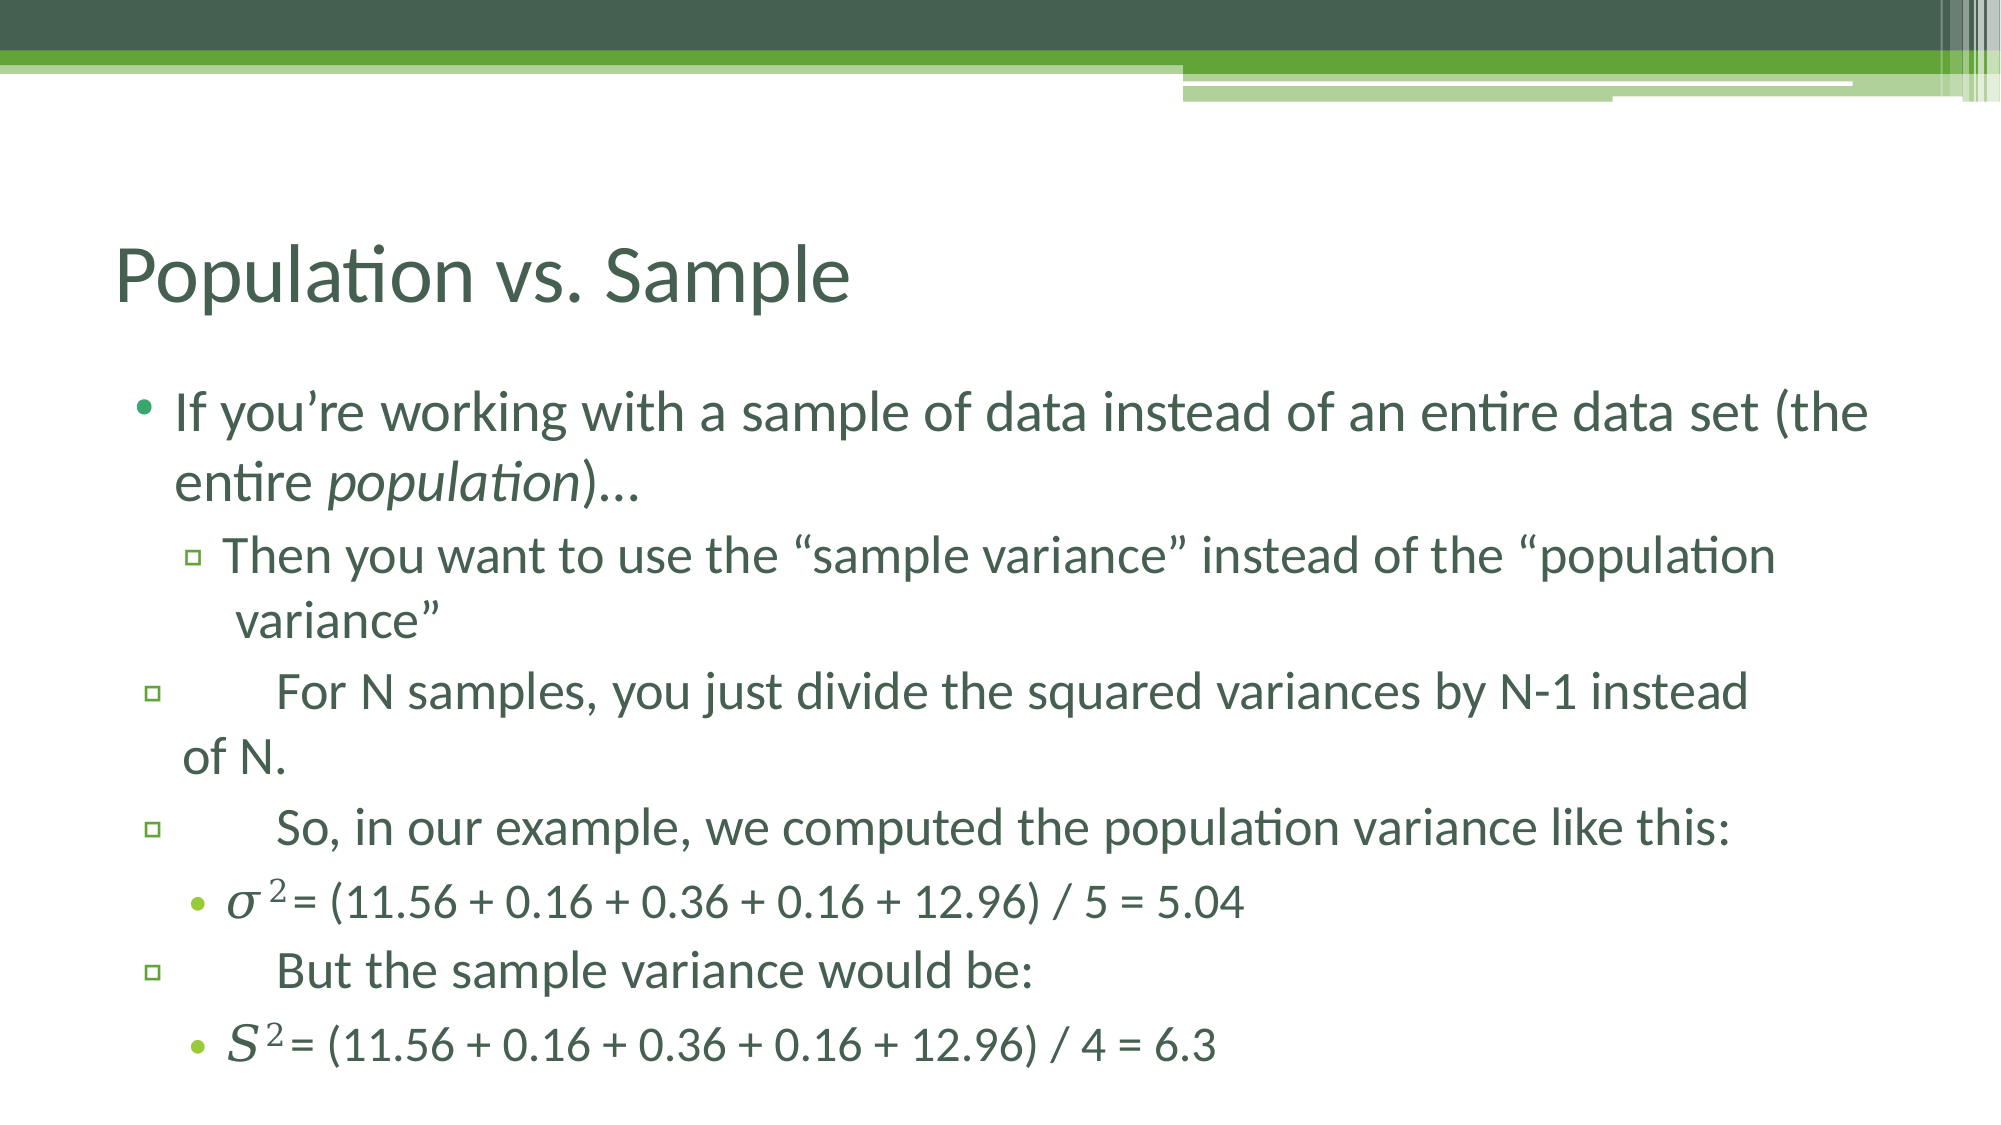

# Population vs. Sample
If you’re working with a sample of data instead of an entire data set (the
entire population)…
▫	Then you want to use the “sample variance” instead of the “population  variance”
▫	For N samples, you just divide the squared variances by N-1 instead of N.
▫	So, in our example, we computed the population variance like this:
🞄 𝜎2= (11.56 + 0.16 + 0.36 + 0.16 + 12.96) / 5 = 5.04
▫	But the sample variance would be:
🞄 𝑆2= (11.56 + 0.16 + 0.36 + 0.16 + 12.96) / 4 = 6.3